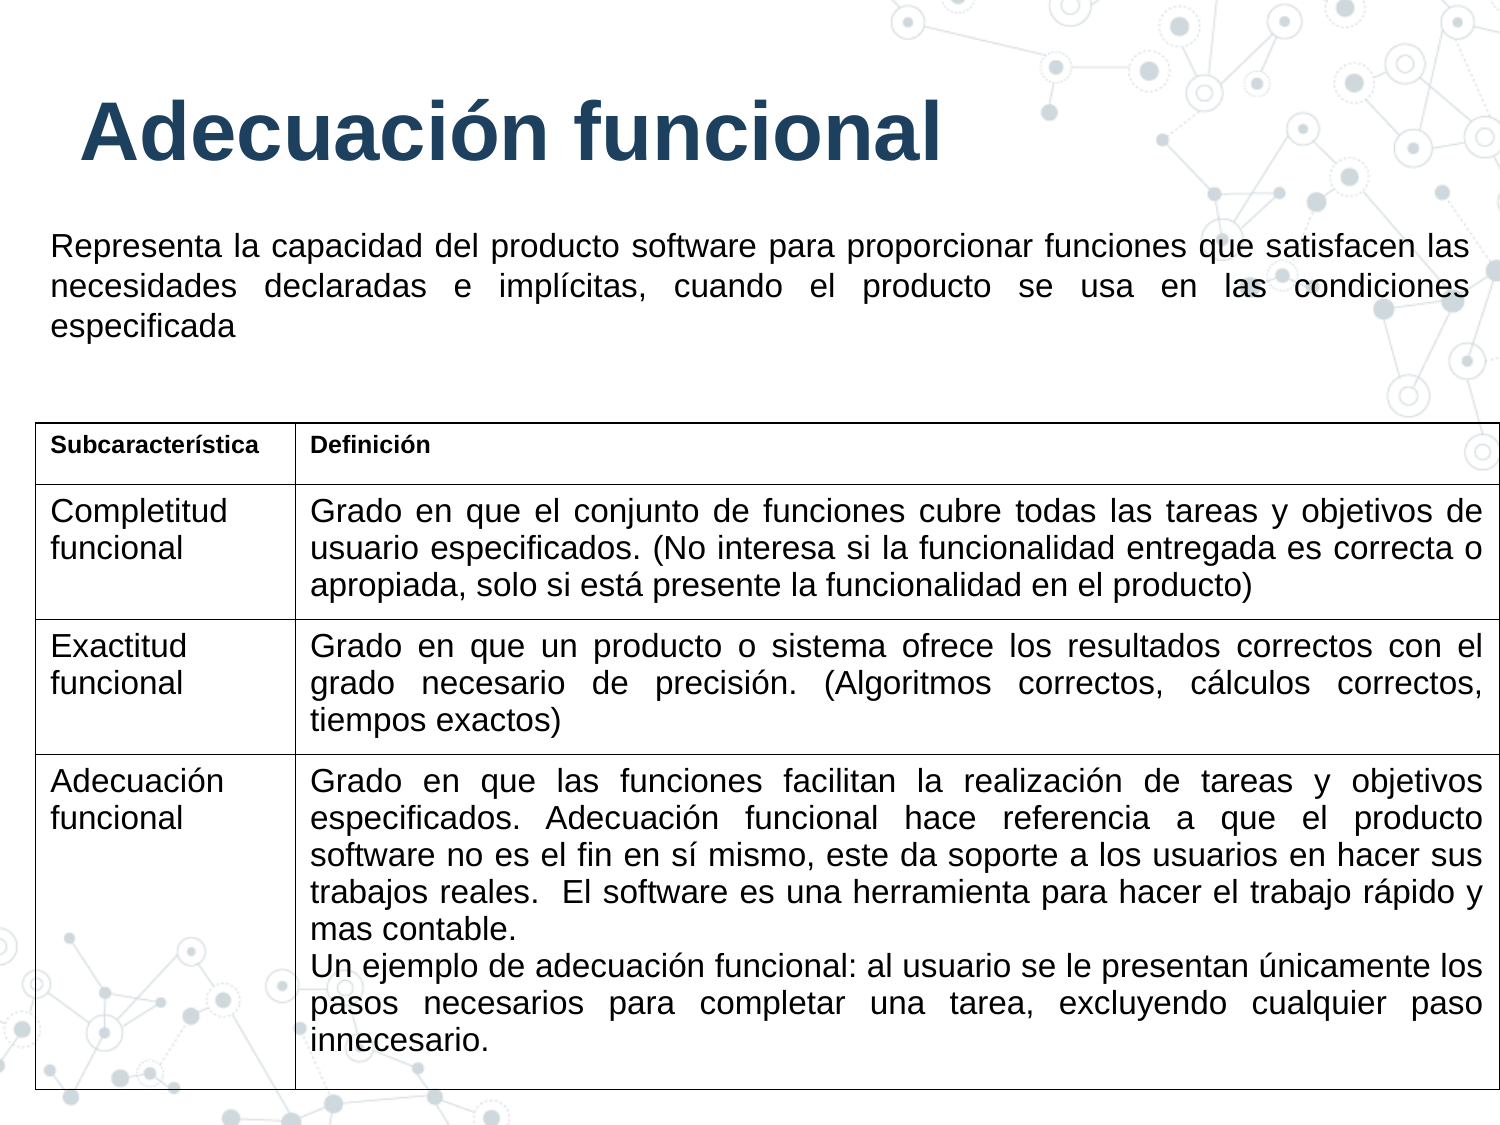

# Adecuación funcional
Representa la capacidad del producto software para proporcionar funciones que satisfacen las necesidades declaradas e implícitas, cuando el producto se usa en las condiciones especificada
| Subcaracterística | Definición |
| --- | --- |
| Completitud funcional | Grado en que el conjunto de funciones cubre todas las tareas y objetivos de usuario especificados. (No interesa si la funcionalidad entregada es correcta o apropiada, solo si está presente la funcionalidad en el producto) |
| Exactitud funcional | Grado en que un producto o sistema ofrece los resultados correctos con el grado necesario de precisión. (Algoritmos correctos, cálculos correctos, tiempos exactos) |
| Adecuación funcional | Grado en que las funciones facilitan la realización de tareas y objetivos especificados. Adecuación funcional hace referencia a que el producto software no es el fin en sí mismo, este da soporte a los usuarios en hacer sus trabajos reales. El software es una herramienta para hacer el trabajo rápido y mas contable. Un ejemplo de adecuación funcional: al usuario se le presentan únicamente los pasos necesarios para completar una tarea, excluyendo cualquier paso innecesario. |